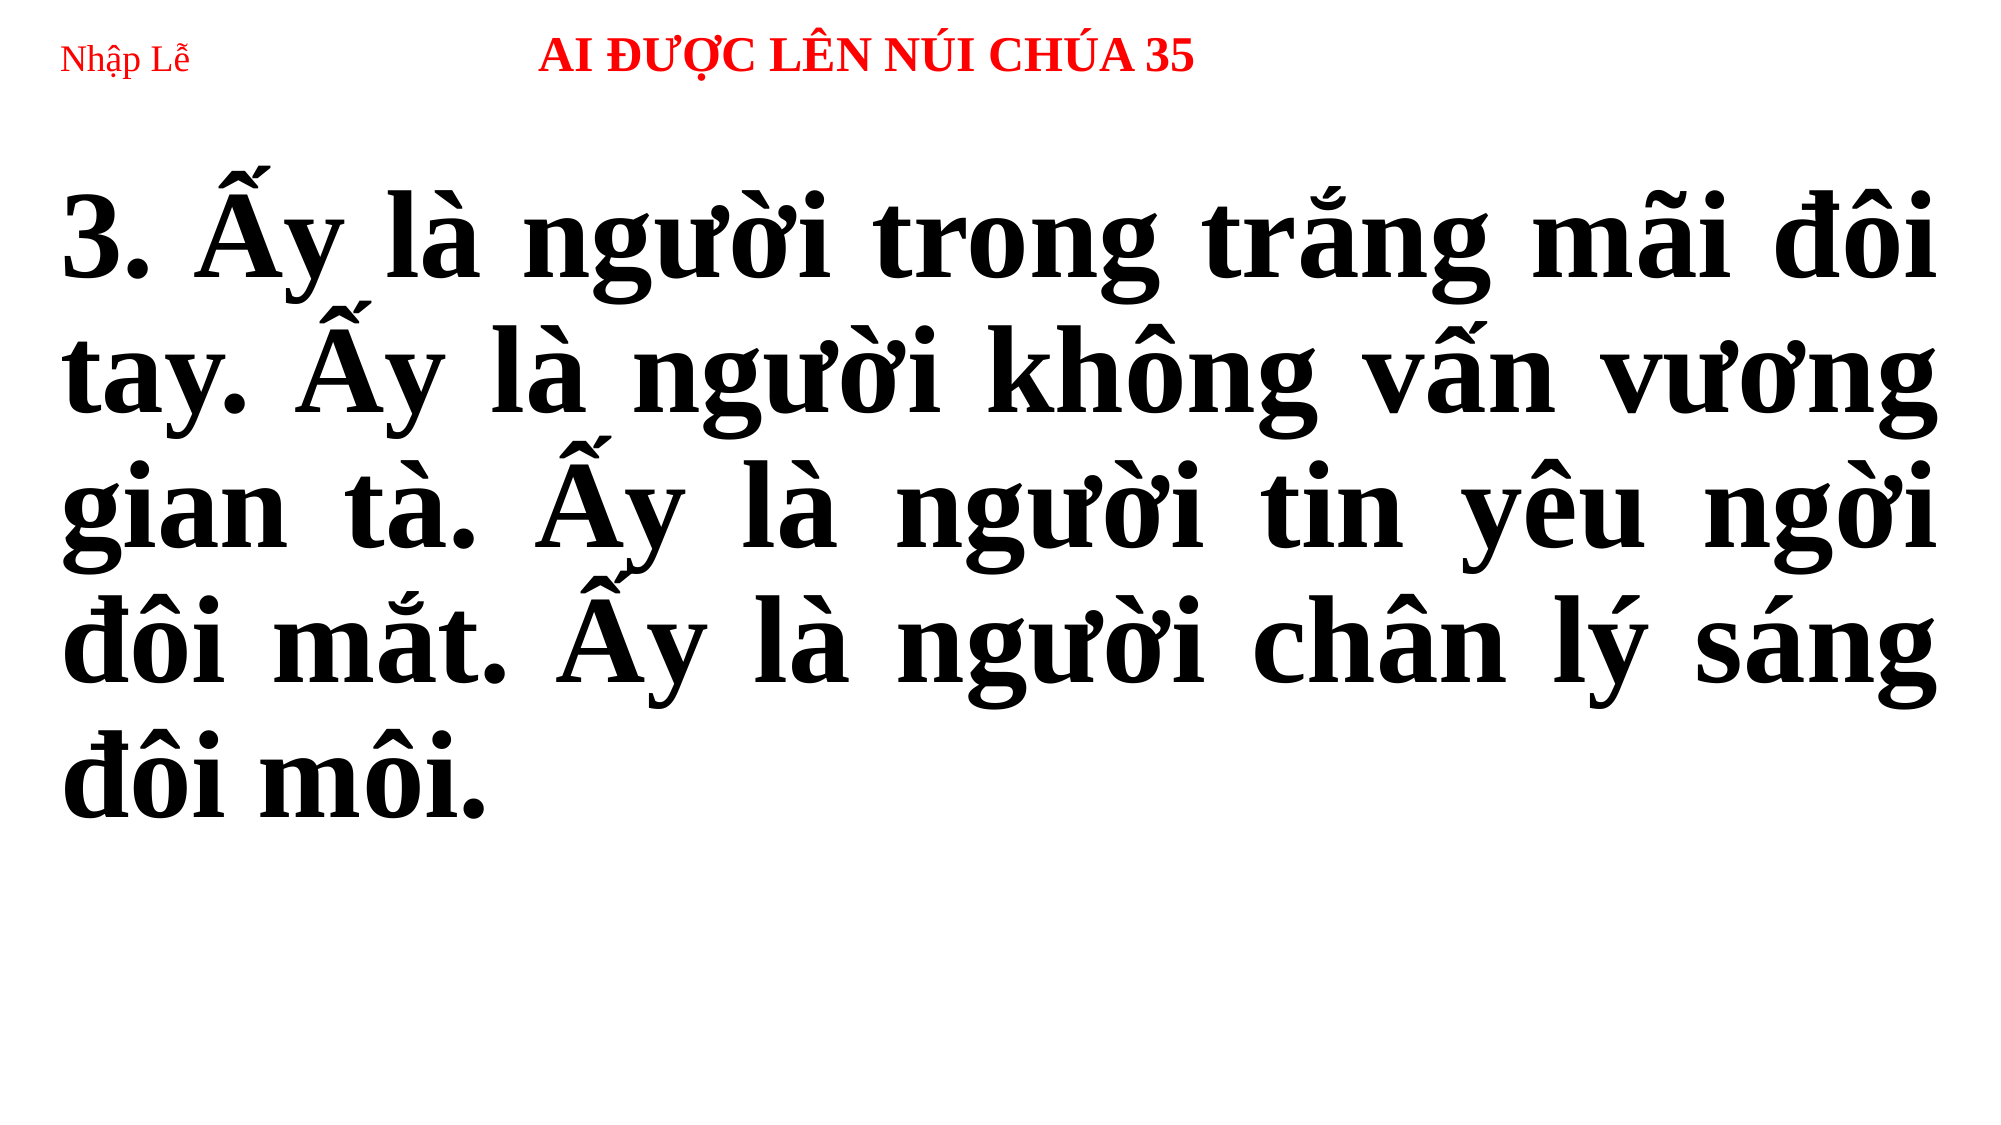

# Nhập Lễ                                 	   AI ĐƯỢC LÊN NÚI CHÚA 35
3. Ấy là người trong trắng mãi đôi tay. Ấy là người không vấn vương gian tà. Ấy là người tin yêu ngời đôi mắt. Ấy là người chân lý sáng đôi môi.